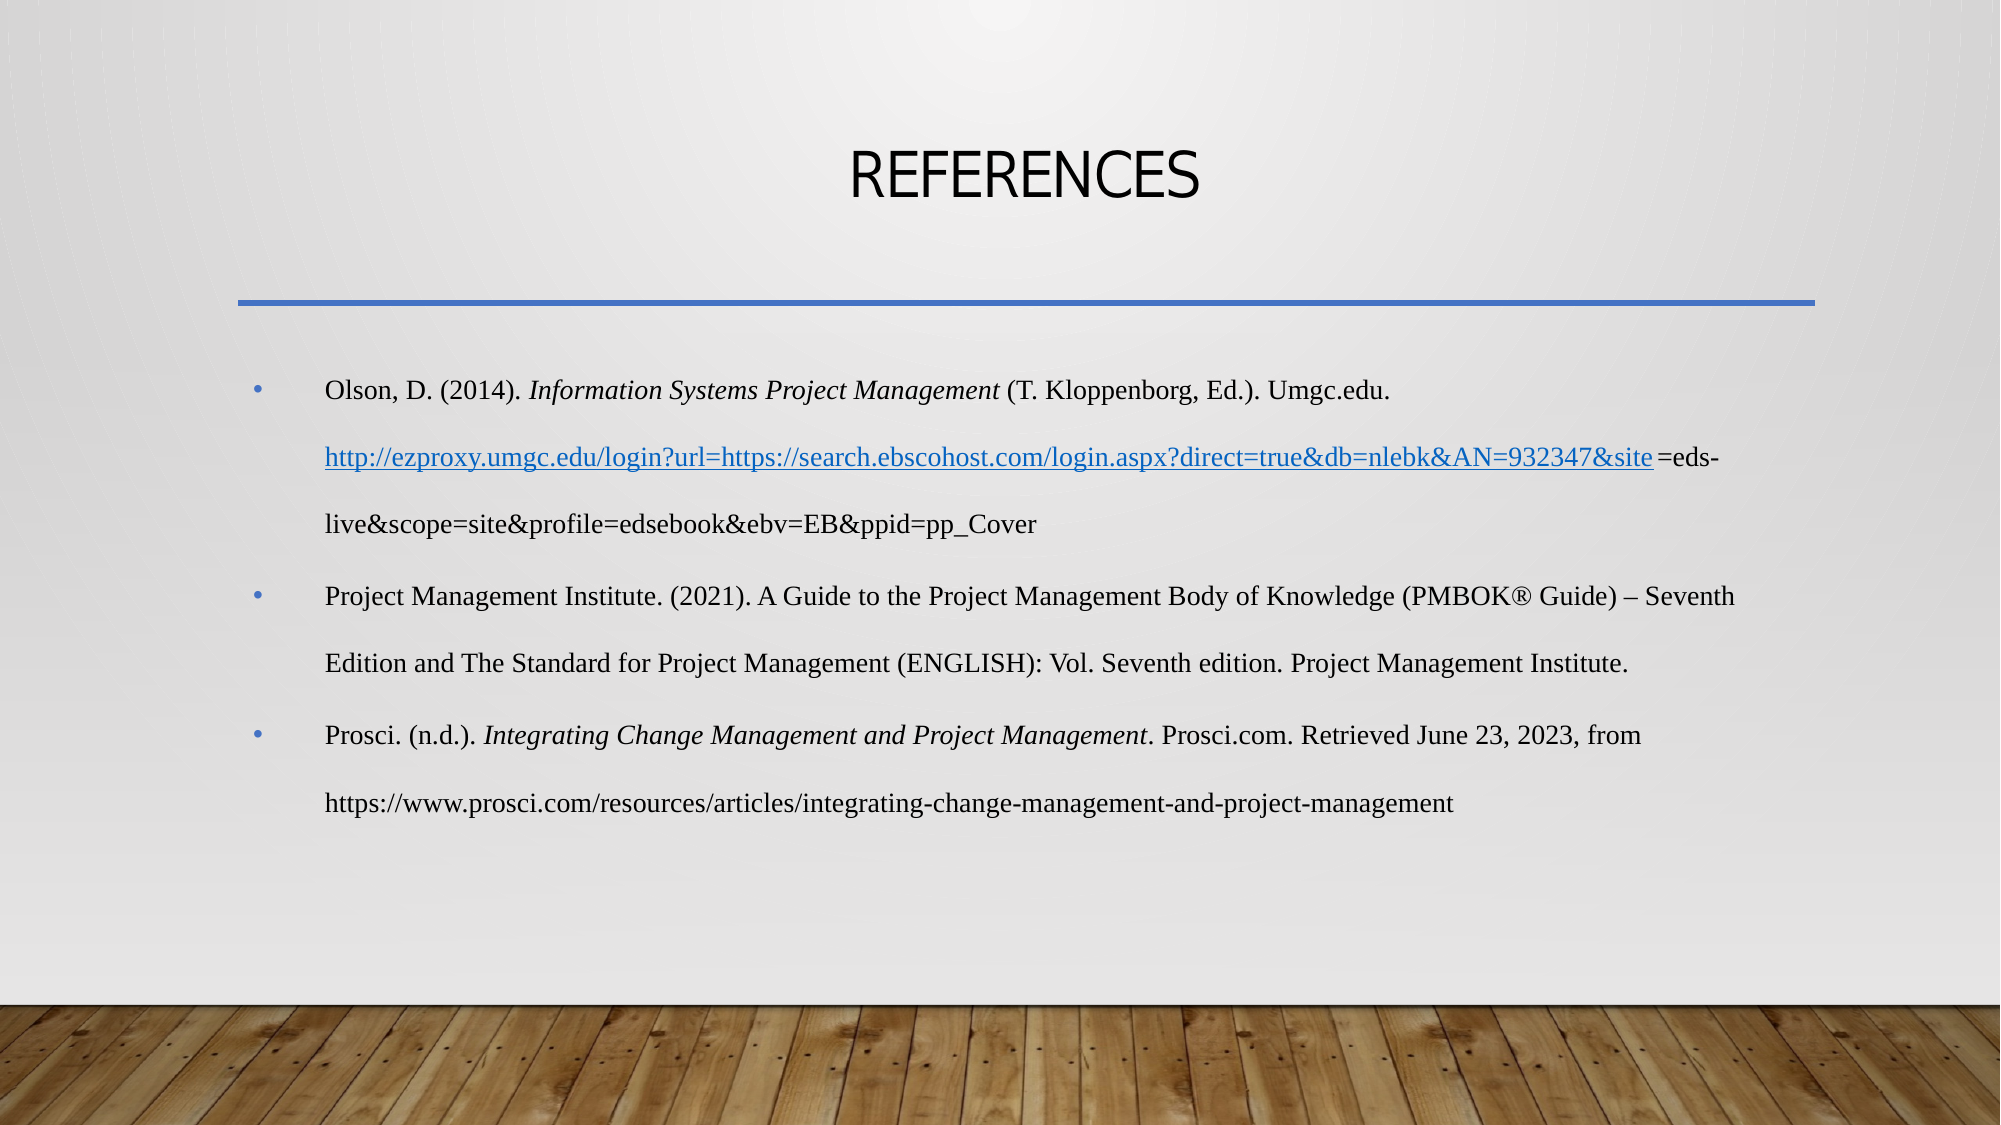

# References
Olson, D. (2014). Information Systems Project Management (T. Kloppenborg, Ed.). Umgc.edu. 	http://ezproxy.umgc.edu/login?url=https://search.ebscohost.com/login.aspx?direct=true&db=nlebk&AN=932347&site	=eds-live&scope=site&profile=edsebook&ebv=EB&ppid=pp_Cover
Project Management Institute. (2021). A Guide to the Project Management Body of Knowledge (PMBOK® Guide) – Seventh 	Edition and The Standard for Project Management (ENGLISH): Vol. Seventh edition. Project Management Institute.
Prosci. (n.d.). Integrating Change Management and Project Management. Prosci.com. Retrieved June 23, 2023, from 	https://www.prosci.com/resources/articles/integrating-change-management-and-project-management